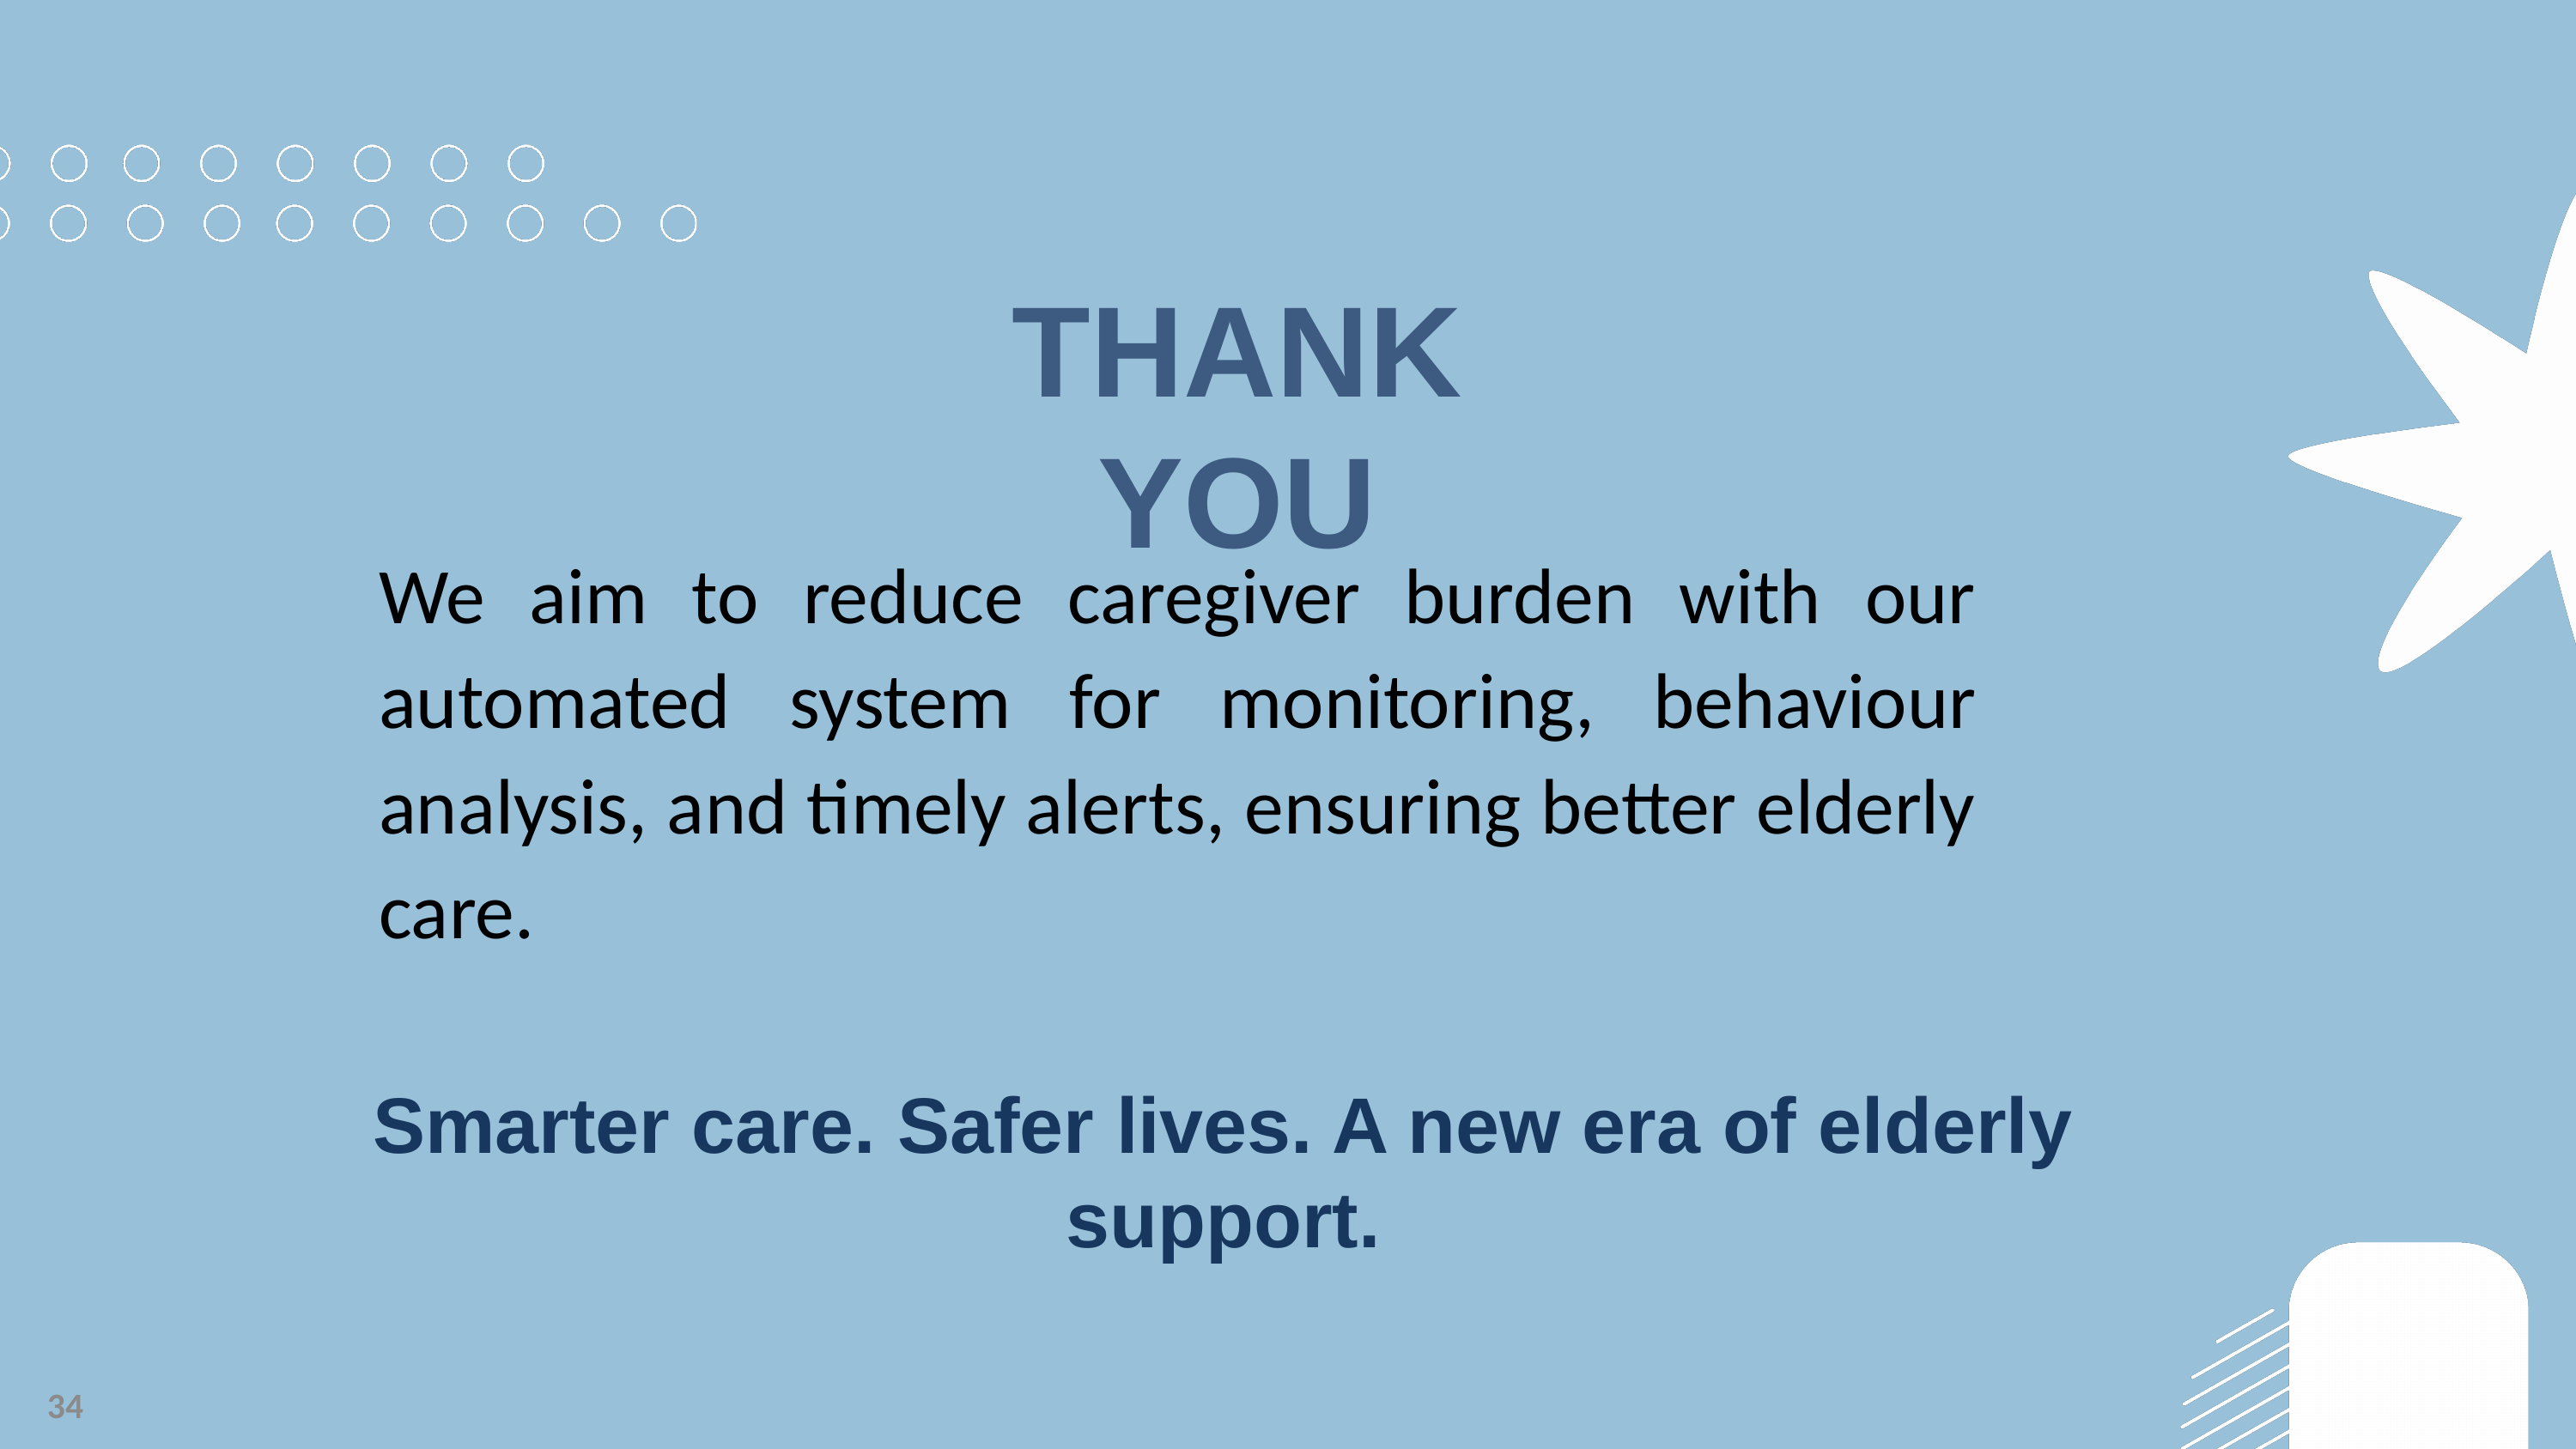

THANK YOU
We aim to reduce caregiver burden with our automated system for monitoring, behaviour analysis, and timely alerts, ensuring better elderly care.
Smarter care. Safer lives. A new era of elderly support.

34